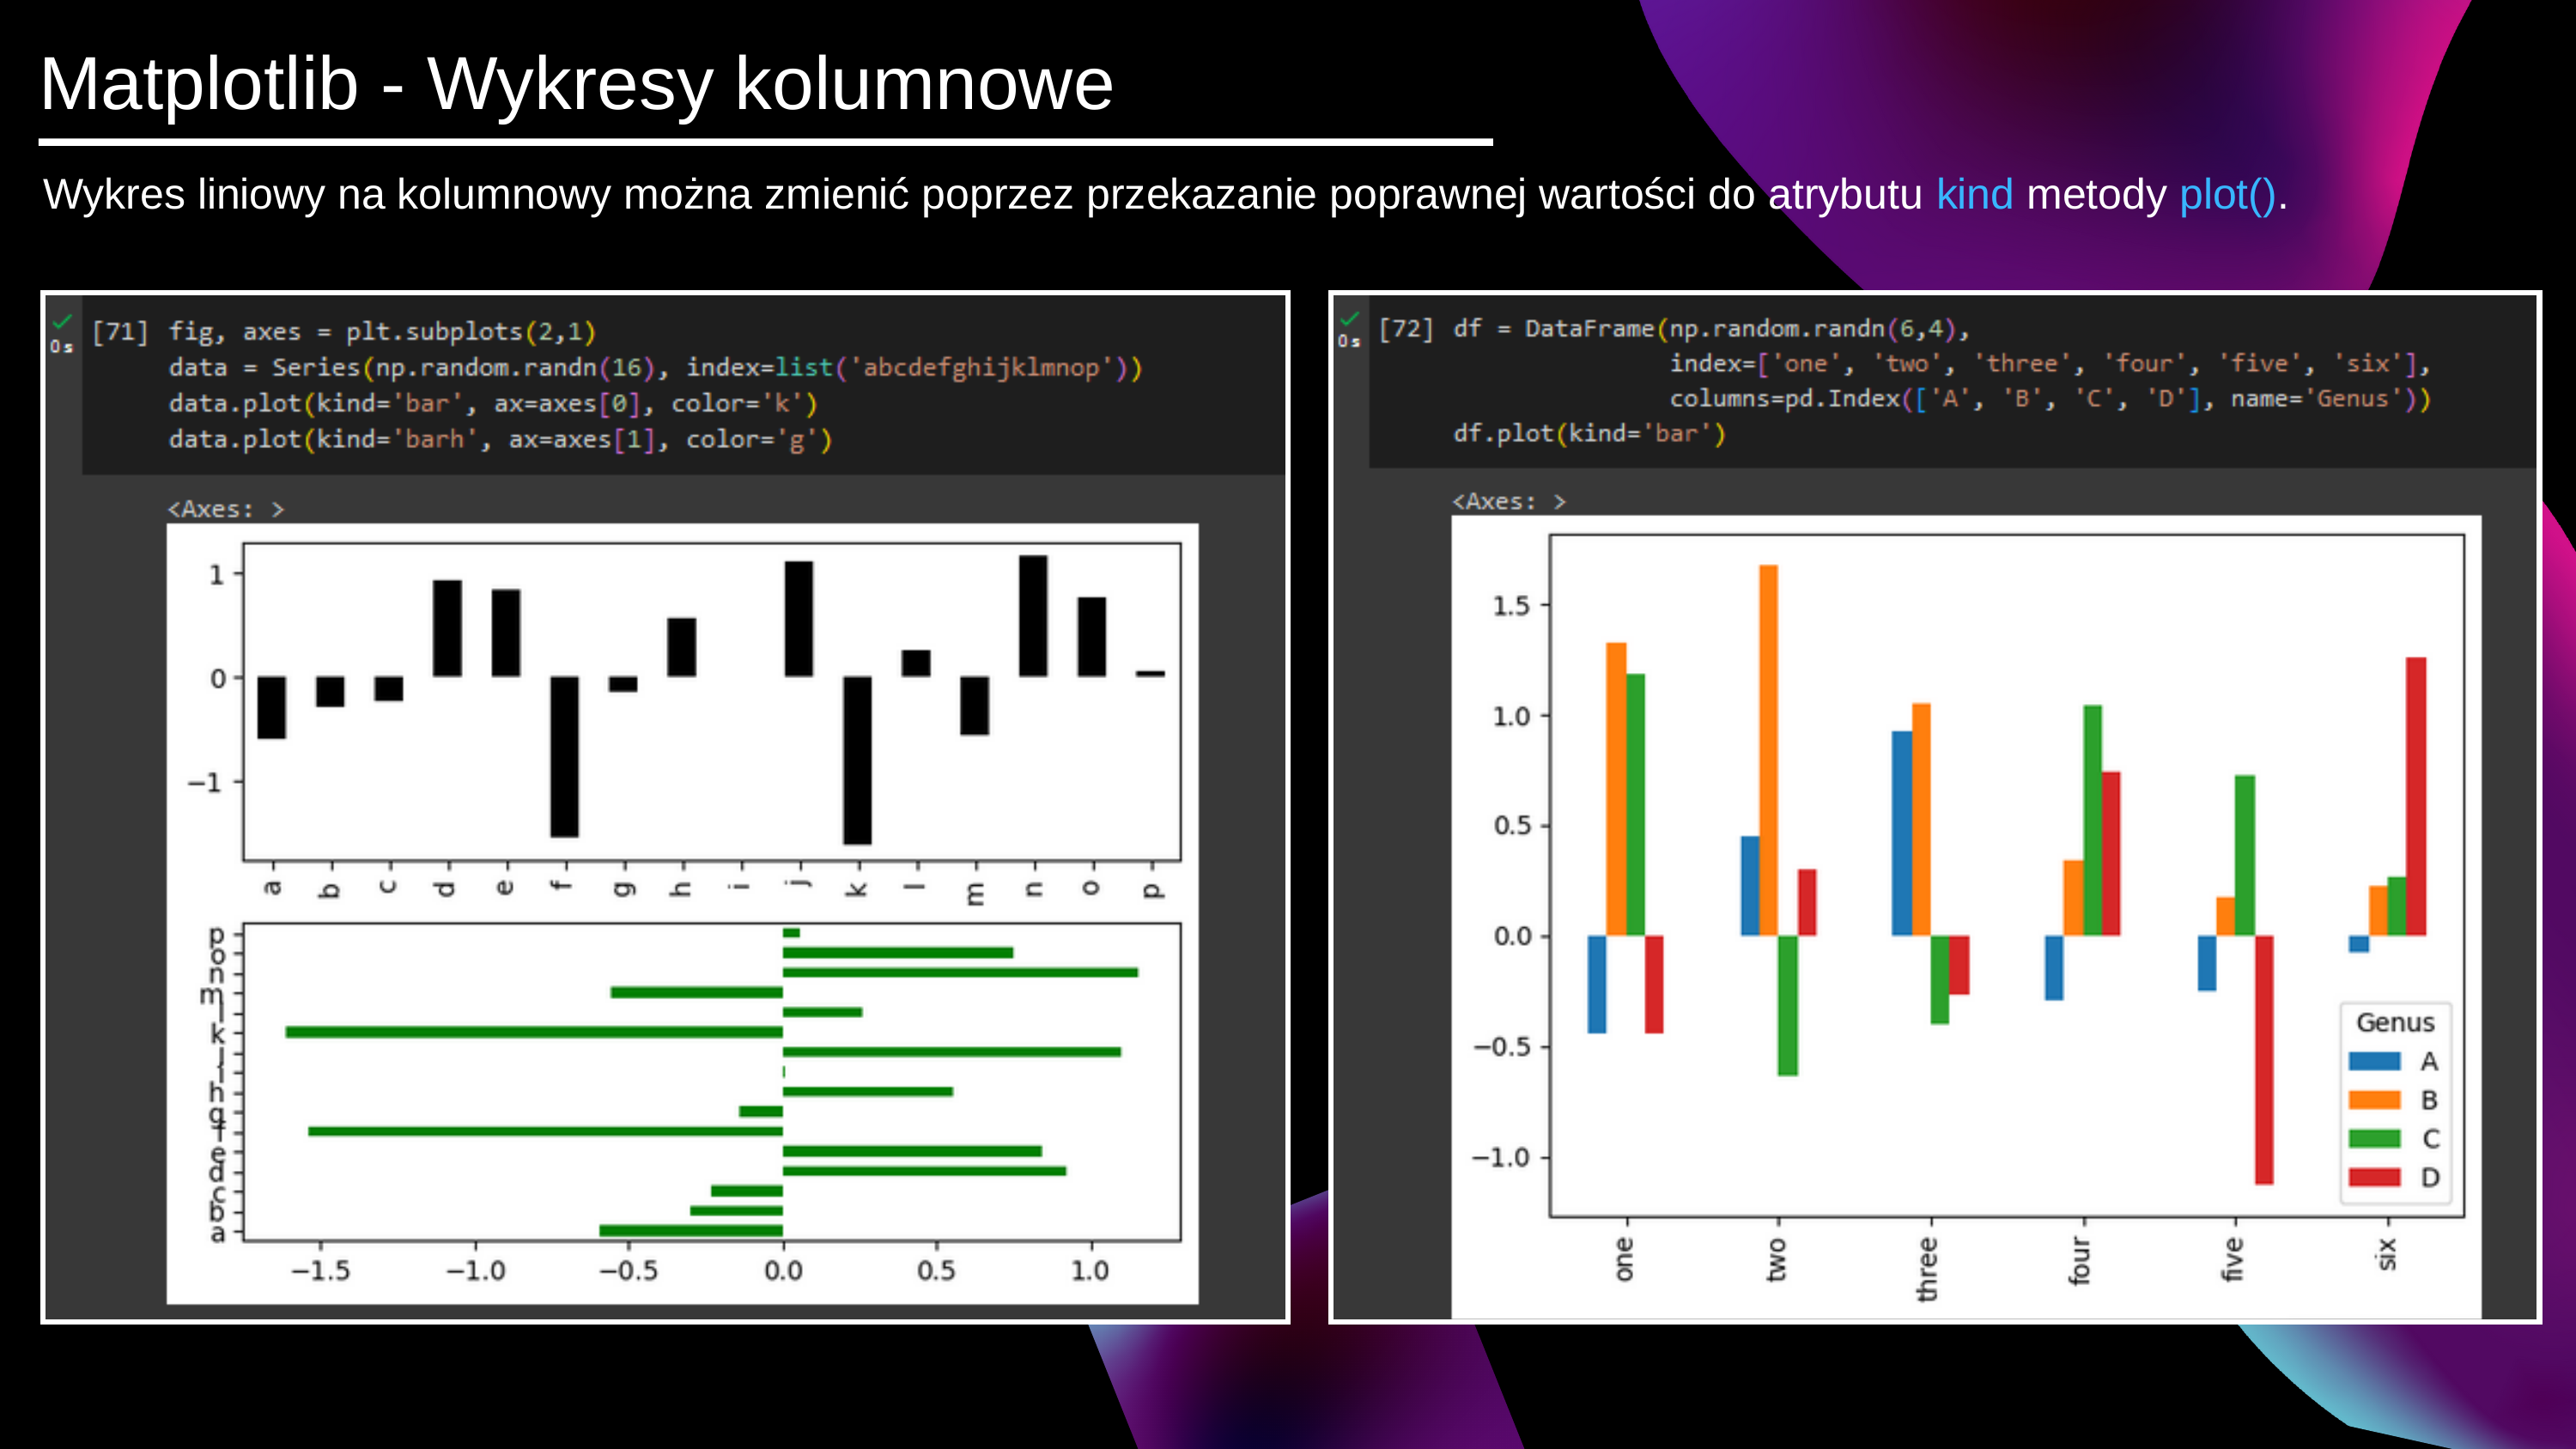

Matplotlib - Wykresy kolumnowe

Wykres liniowy na kolumnowy można zmienić poprzez przekazanie poprawnej wartości do atrybutu kind metody plot().